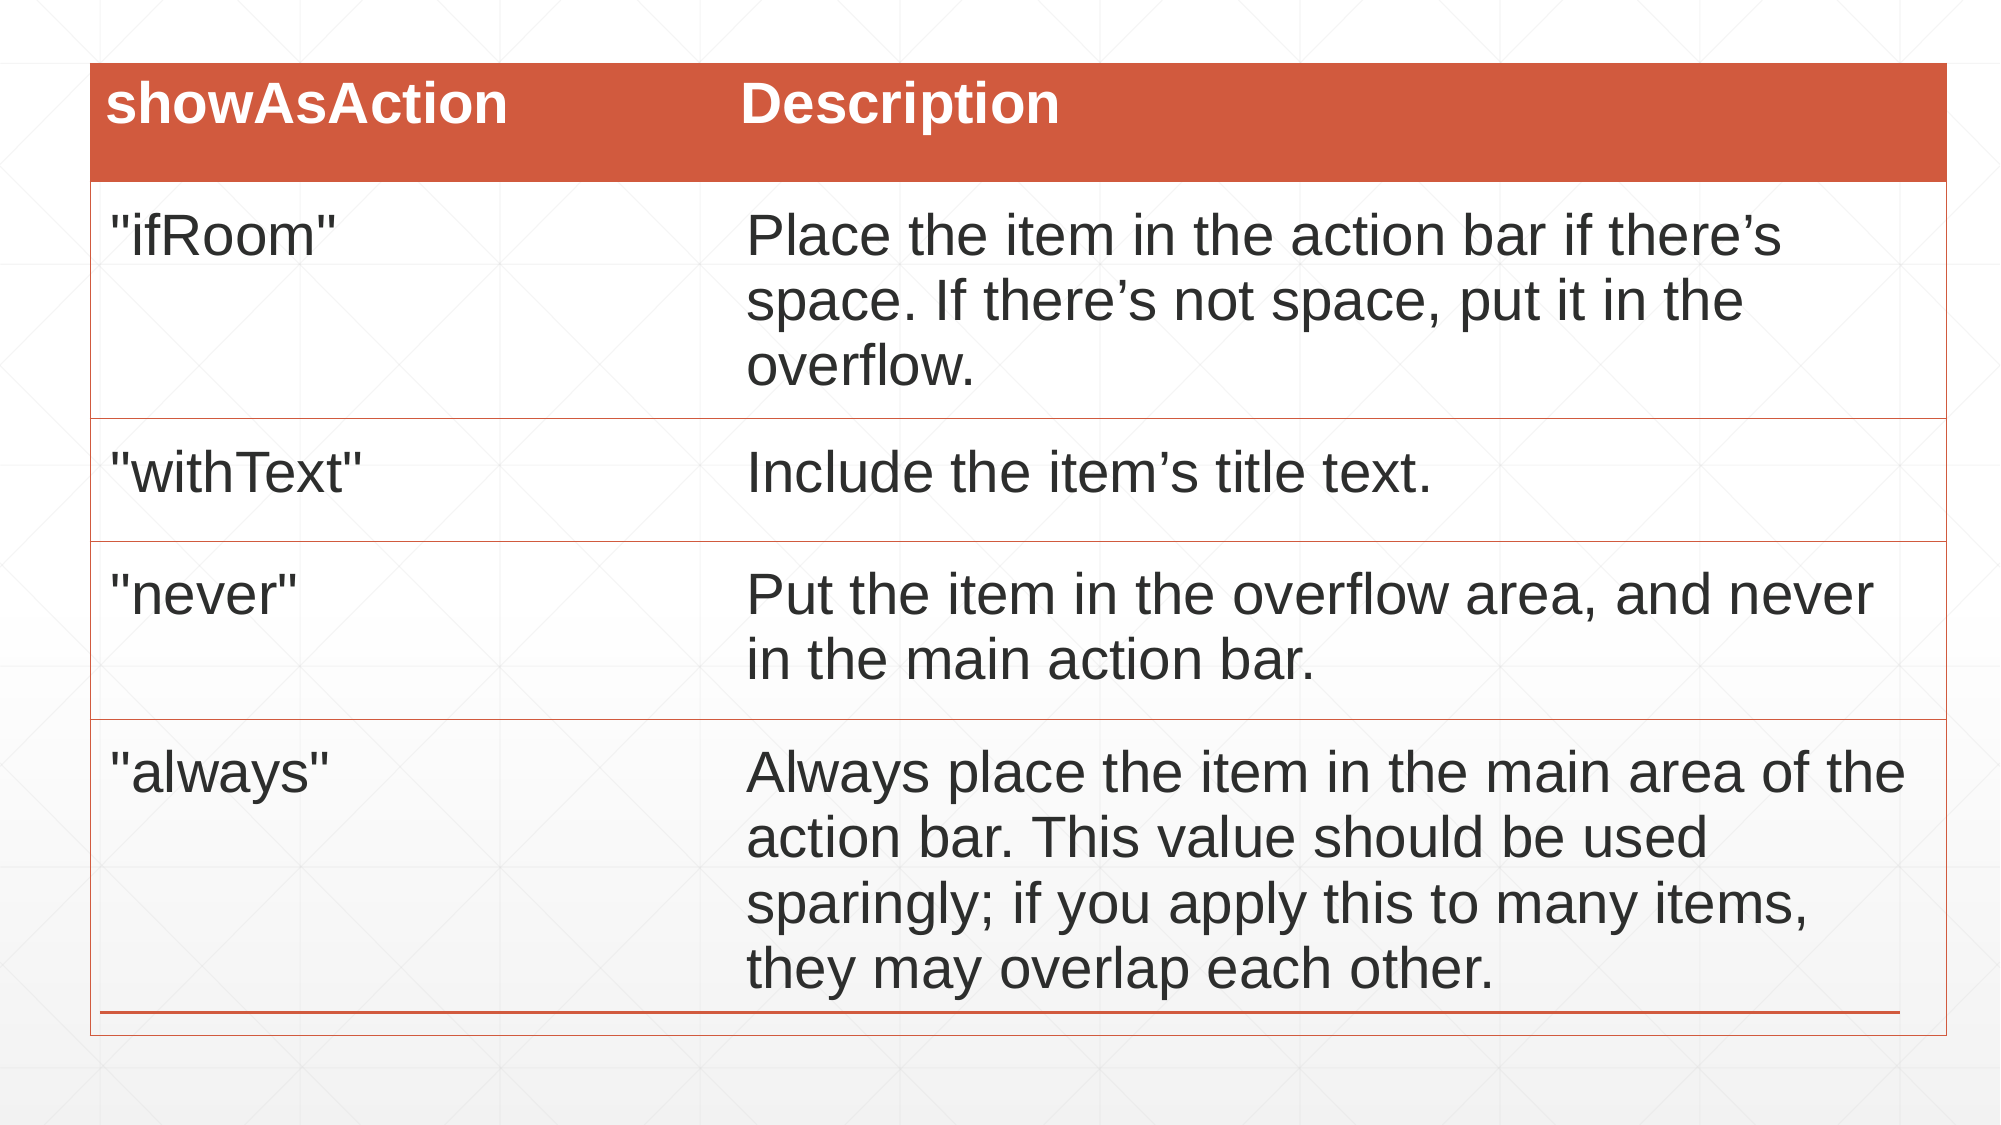

| showAsAction | Description |
| --- | --- |
| "ifRoom" | Place the item in the action bar if there’s space. If there’s not space, put it in the overflow. |
| "withText" | Include the item’s title text. |
| "never" | Put the item in the overflow area, and never in the main action bar. |
| "always" | Always place the item in the main area of the action bar. This value should be used sparingly; if you apply this to many items, they may overlap each other. |